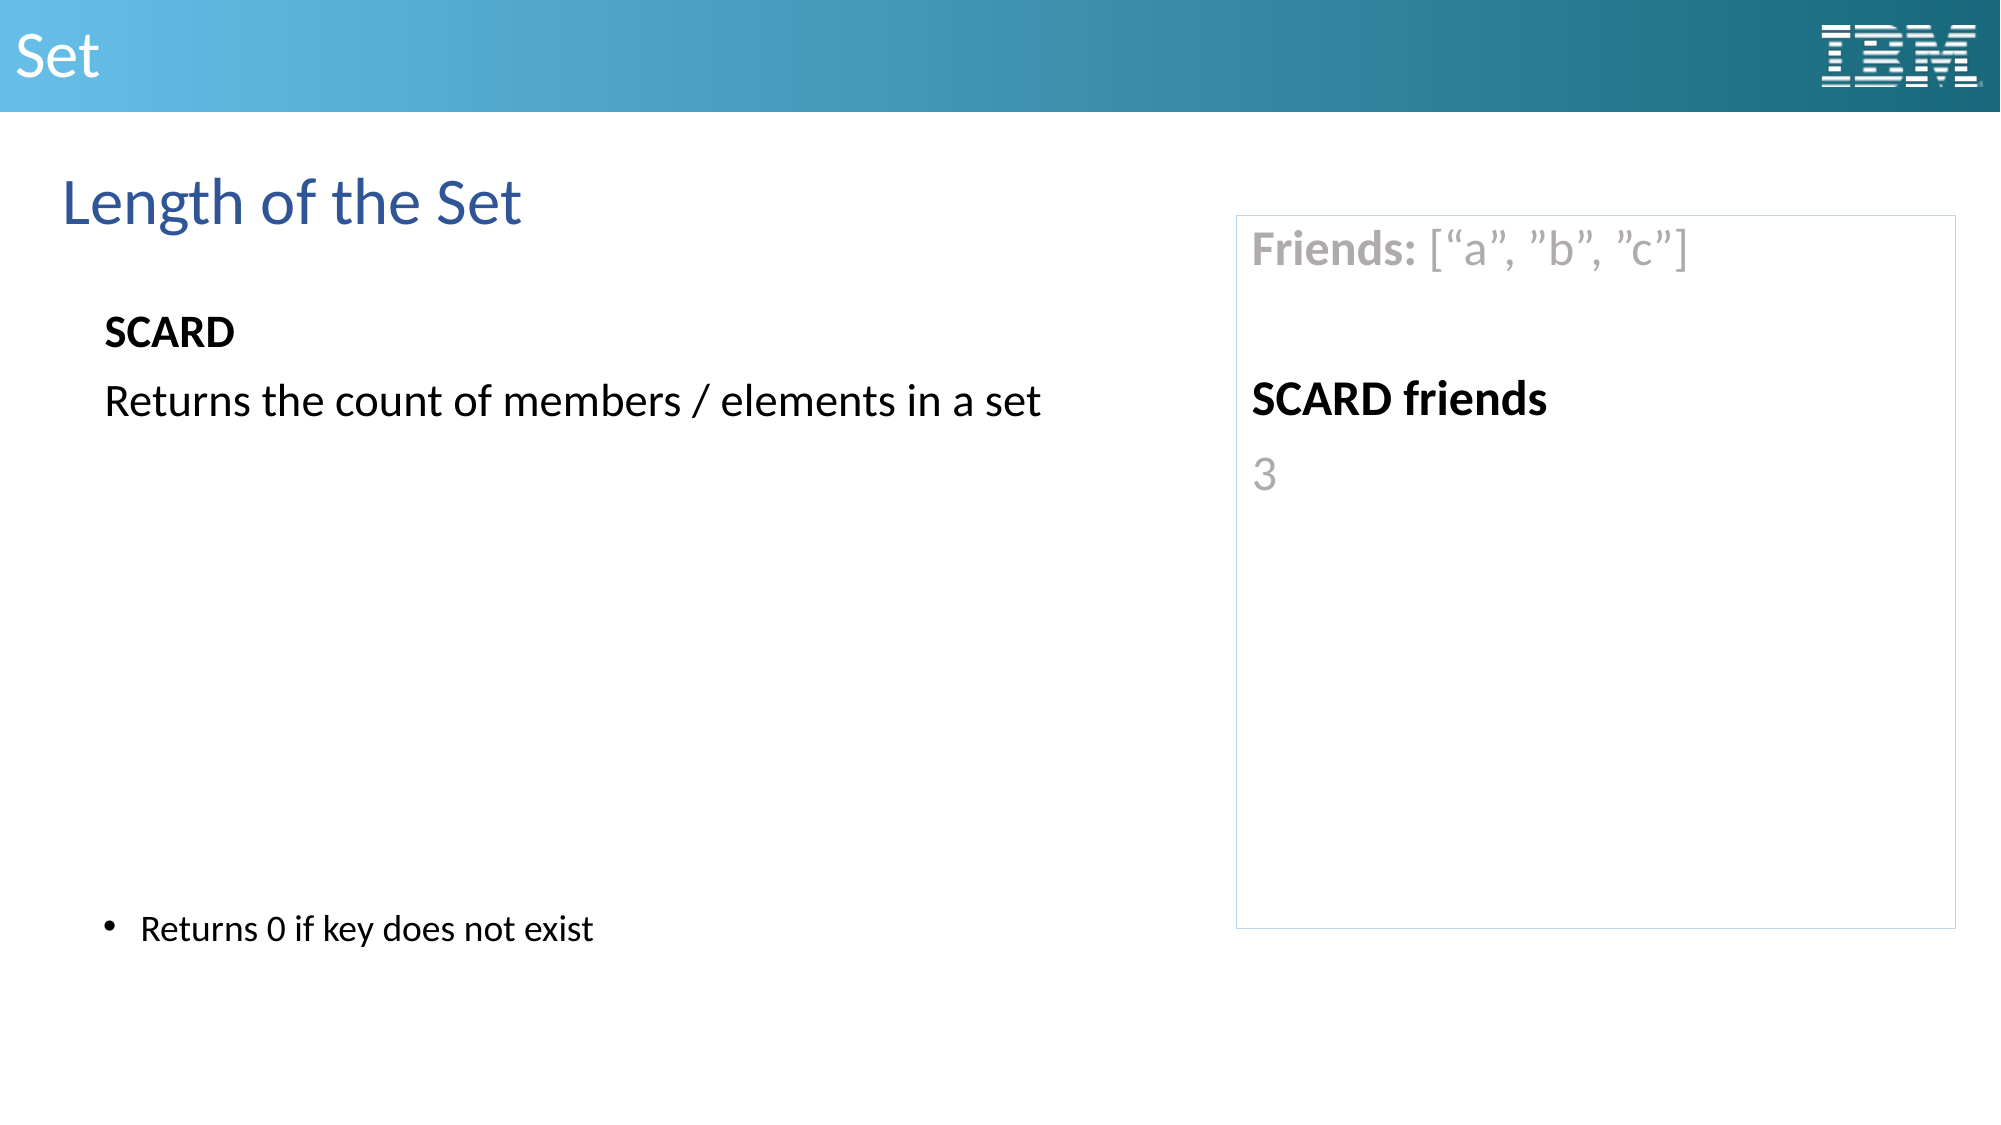

# Set
Length of the Set
Friends: [“a”, ”b”, ”c”]

SCARD friends
3
SCARD
Returns the count of members / elements in a set
Returns 0 if key does not exist
47